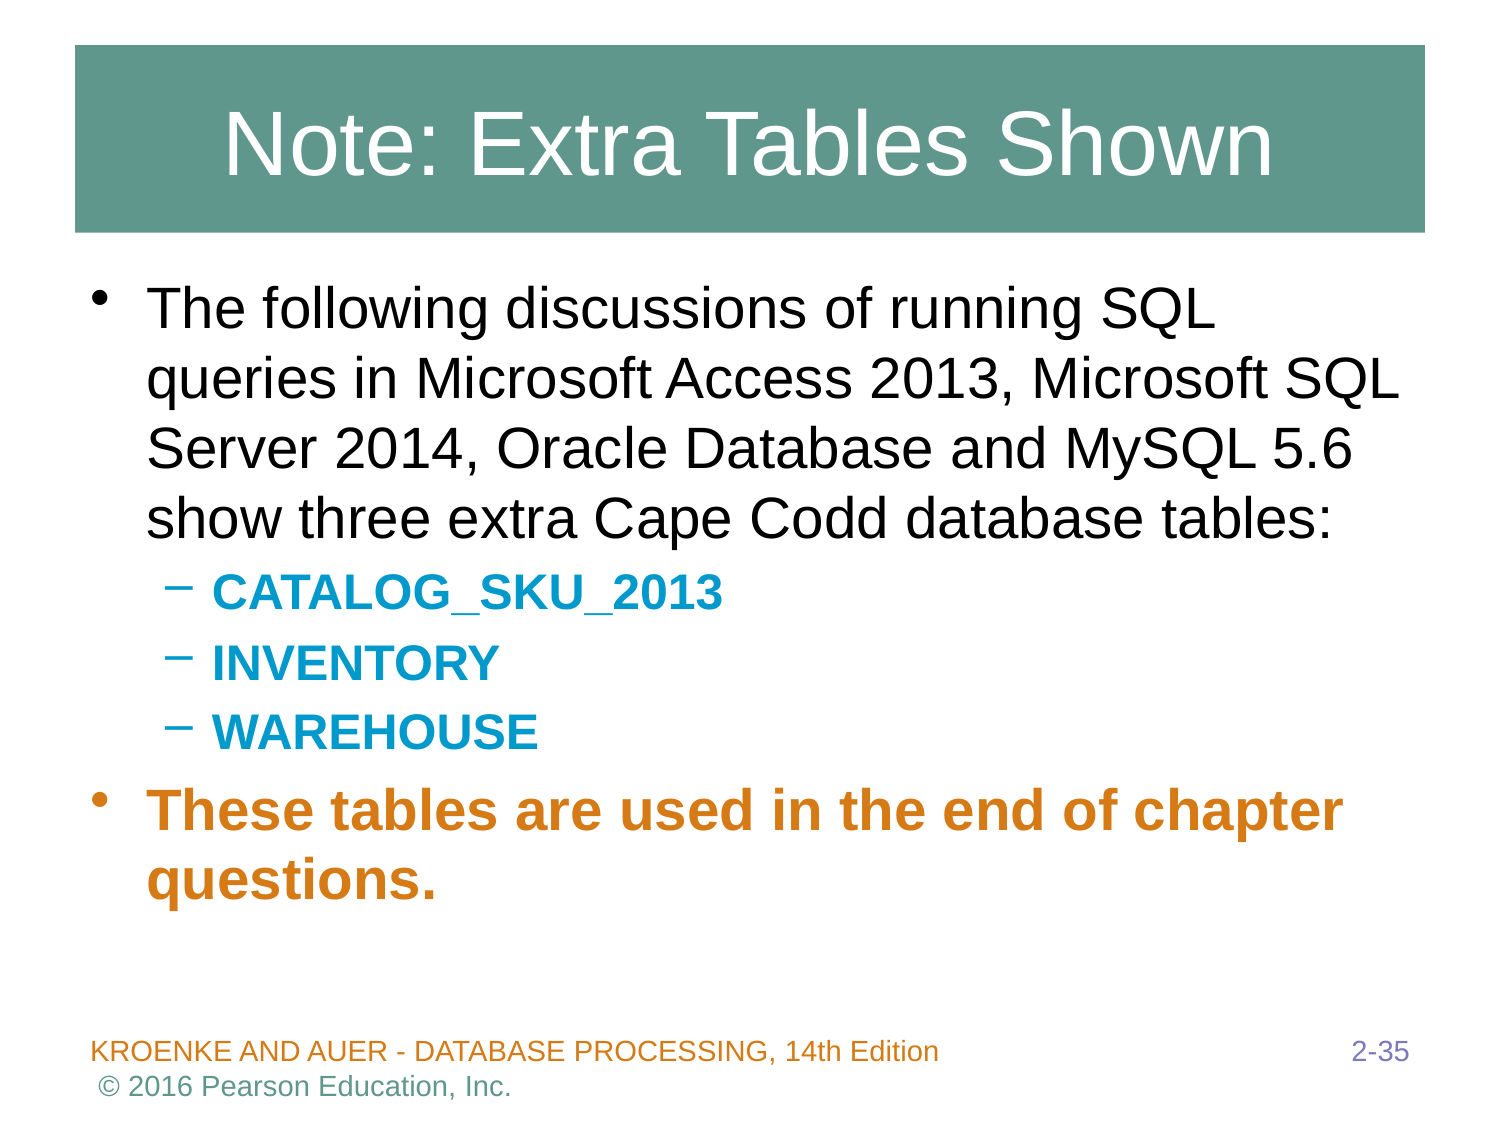

# Note: Extra Tables Shown
The following discussions of running SQL queries in Microsoft Access 2013, Microsoft SQL Server 2014, Oracle Database and MySQL 5.6 show three extra Cape Codd database tables:
CATALOG_SKU_2013
INVENTORY
WAREHOUSE
These tables are used in the end of chapter questions.
2-35

KROENKE AND AUER - DATABASE PROCESSING, 14th Edition  © 2016 Pearson Education, Inc.